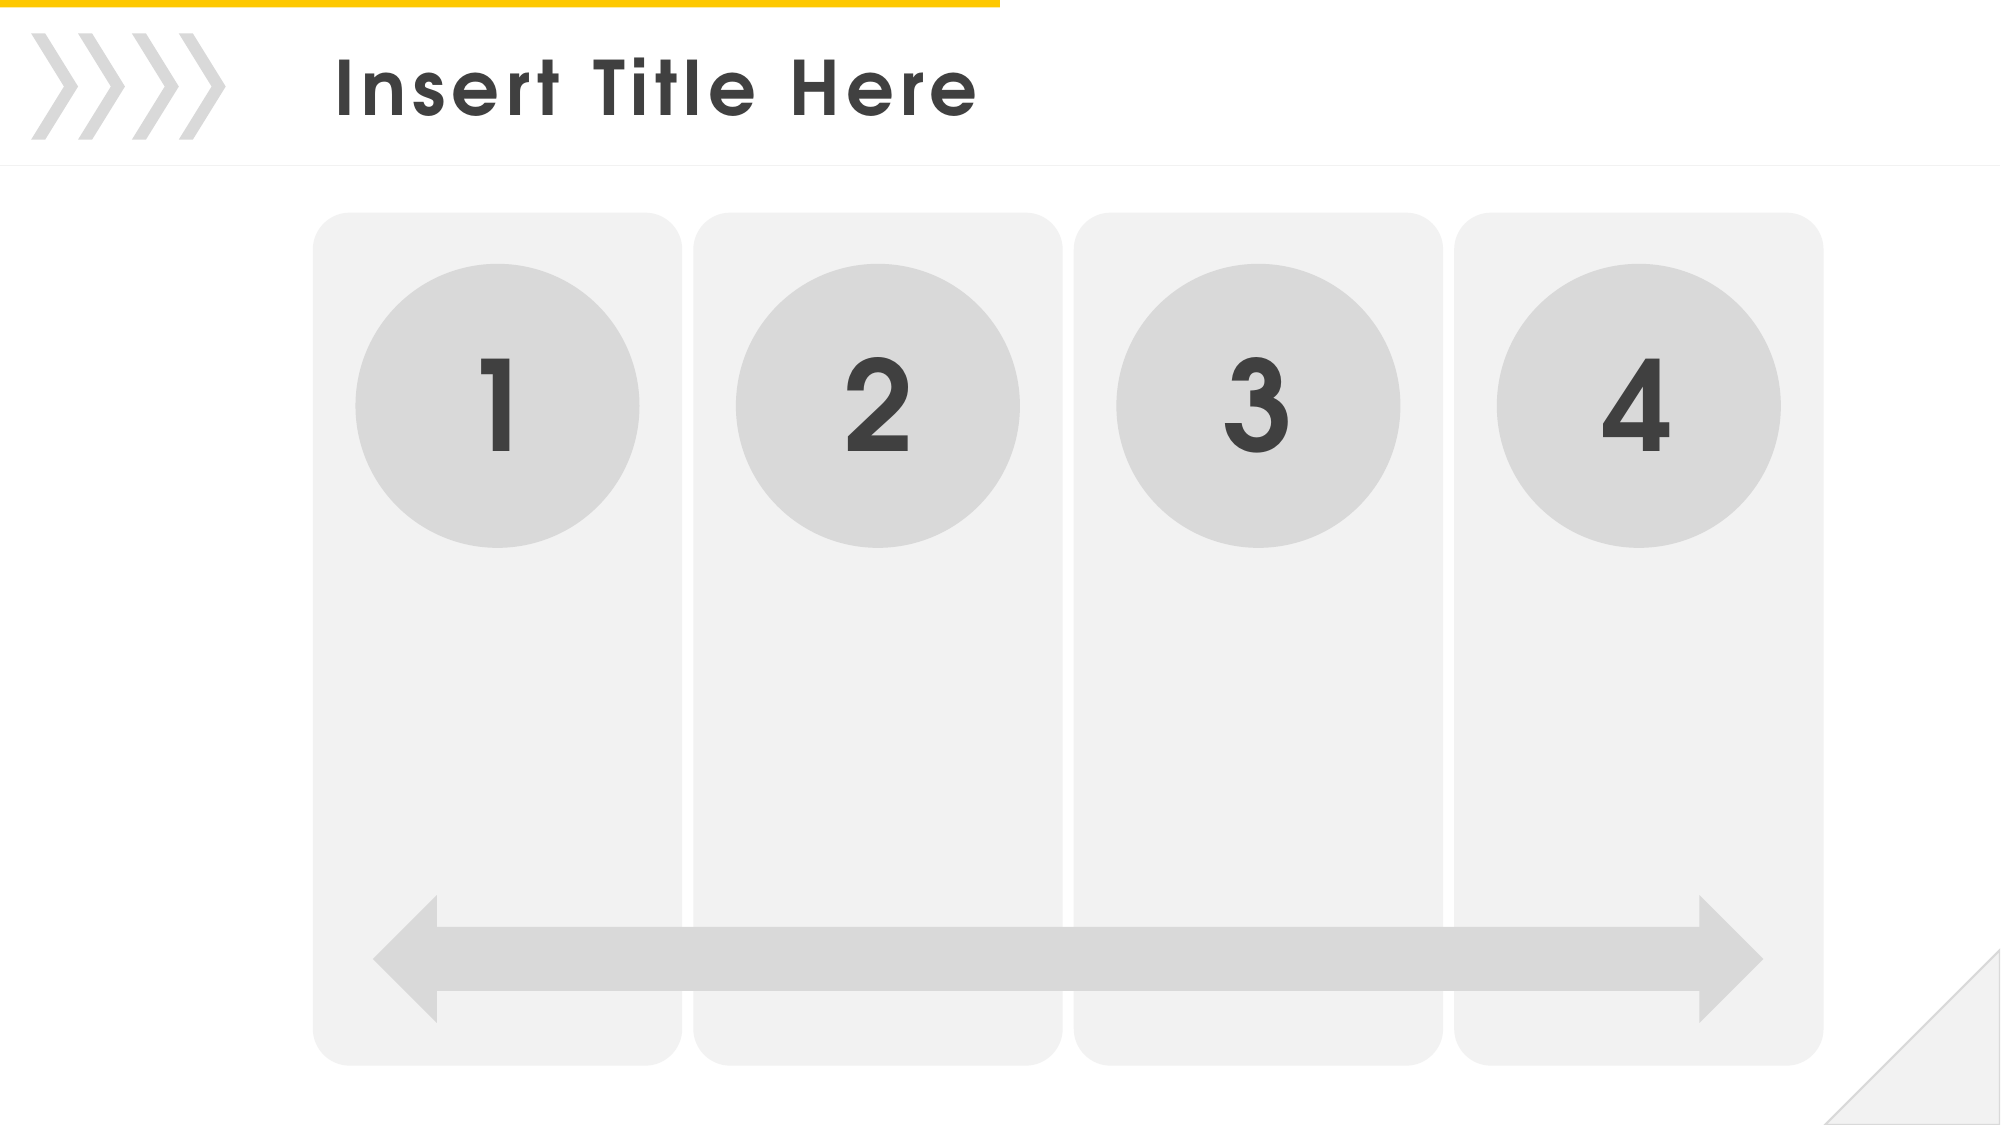

Insert Title Here

1
2
3
4